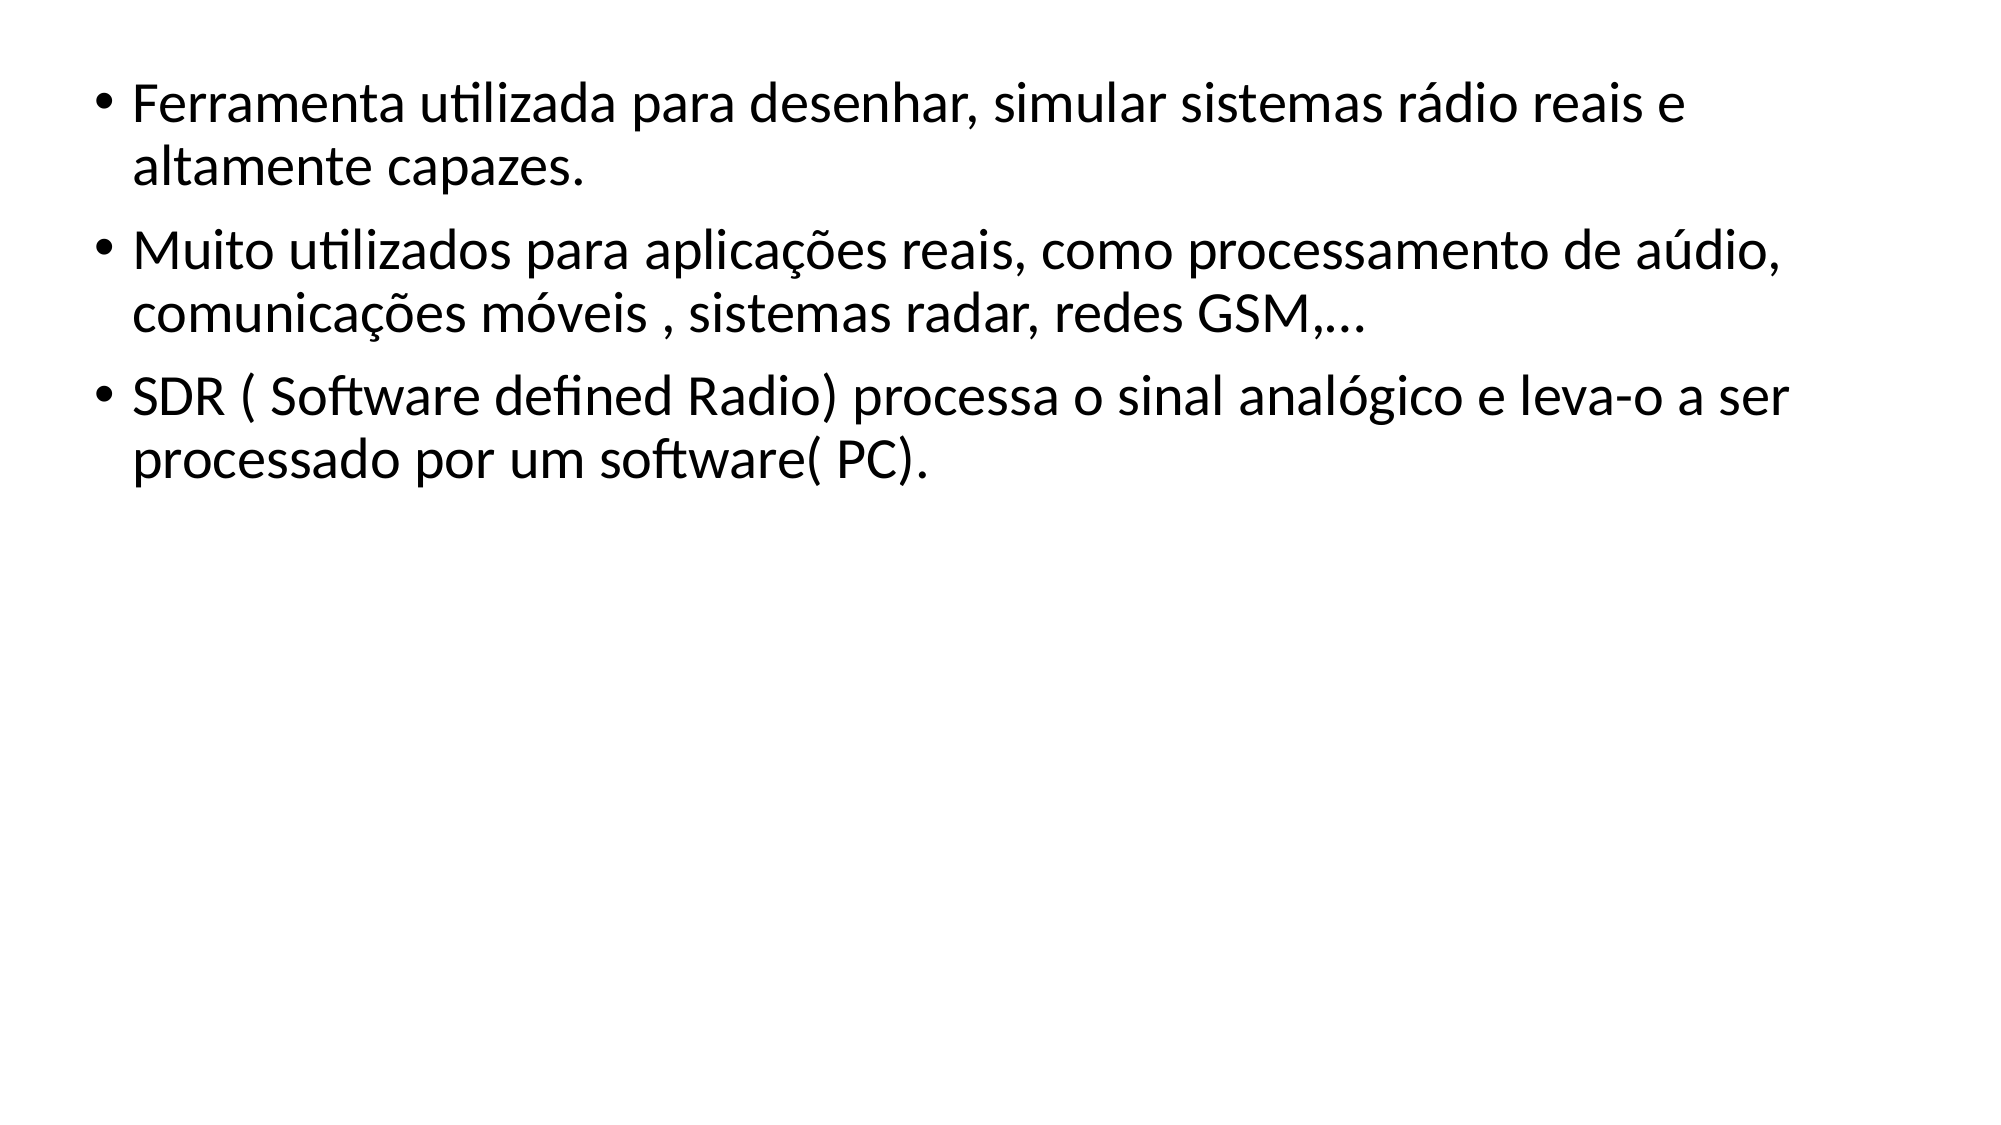

Ferramenta utilizada para desenhar, simular sistemas rádio reais e altamente capazes.
Muito utilizados para aplicações reais, como processamento de aúdio, comunicações móveis , sistemas radar, redes GSM,…
SDR ( Software defined Radio) processa o sinal analógico e leva-o a ser processado por um software( PC).